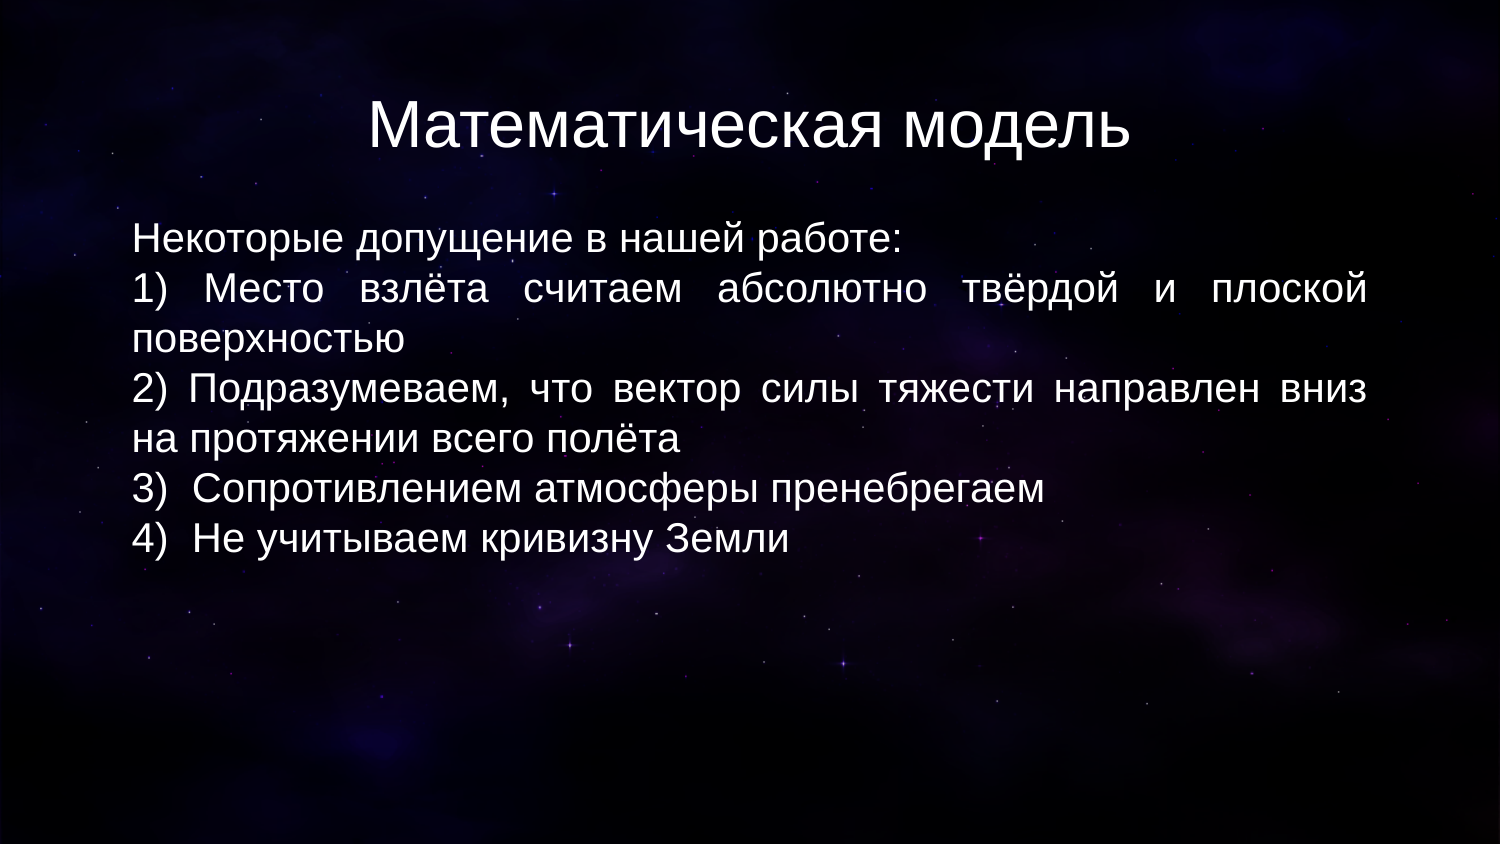

# Математическая модель
Некоторые допущение в нашей работе:
1) Место взлёта считаем абсолютно твёрдой и плоской поверхностью
2) Подразумеваем, что вектор силы тяжести направлен вниз на протяжении всего полёта
3)  Сопротивлением атмосферы пренебрегаем
4)  Не учитываем кривизну Земли